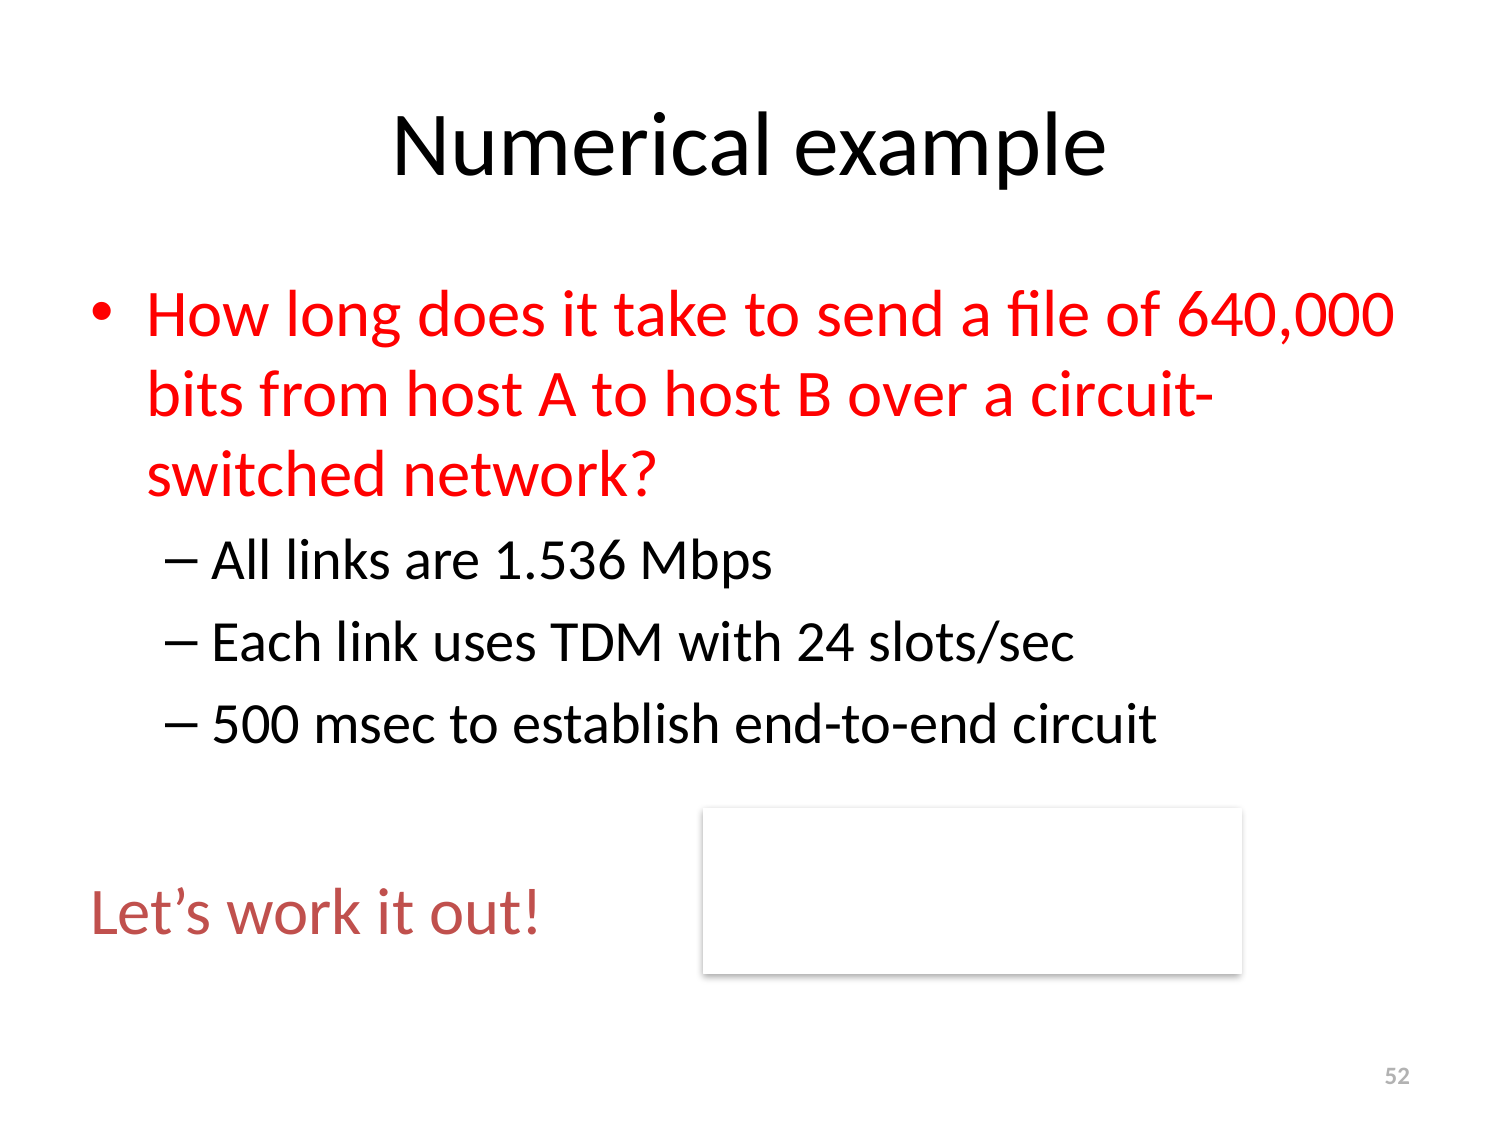

# Numerical example
How long does it take to send a file of 640,000 bits from host A to host B over a circuit-switched network?
All links are 1.536 Mbps
Each link uses TDM with 24 slots/sec
500 msec to establish end-to-end circuit

Let’s work it out!
1 / 24 * 1.536Mb/s = 64kb/s
640,000 / 64kb/s = 10s
10s + 500ms = 10.5s

52